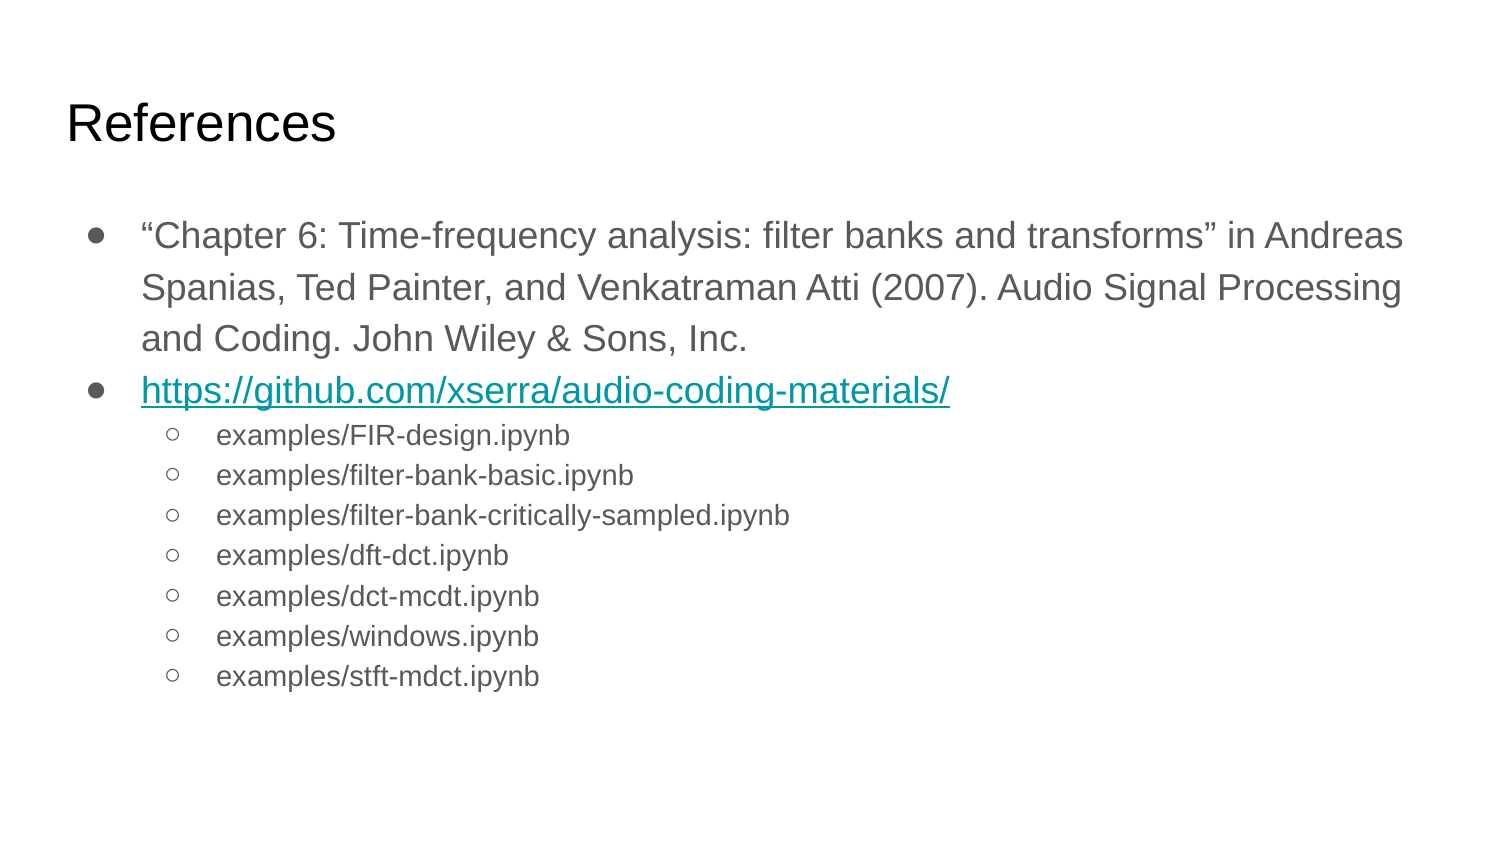

# References
“Chapter 6: Time-frequency analysis: filter banks and transforms” in Andreas Spanias, Ted Painter, and Venkatraman Atti (2007). Audio Signal Processing and Coding. John Wiley & Sons, Inc.
https://github.com/xserra/audio-coding-materials/
examples/FIR-design.ipynb
examples/filter-bank-basic.ipynb
examples/filter-bank-critically-sampled.ipynb
examples/dft-dct.ipynb
examples/dct-mcdt.ipynb
examples/windows.ipynb
examples/stft-mdct.ipynb